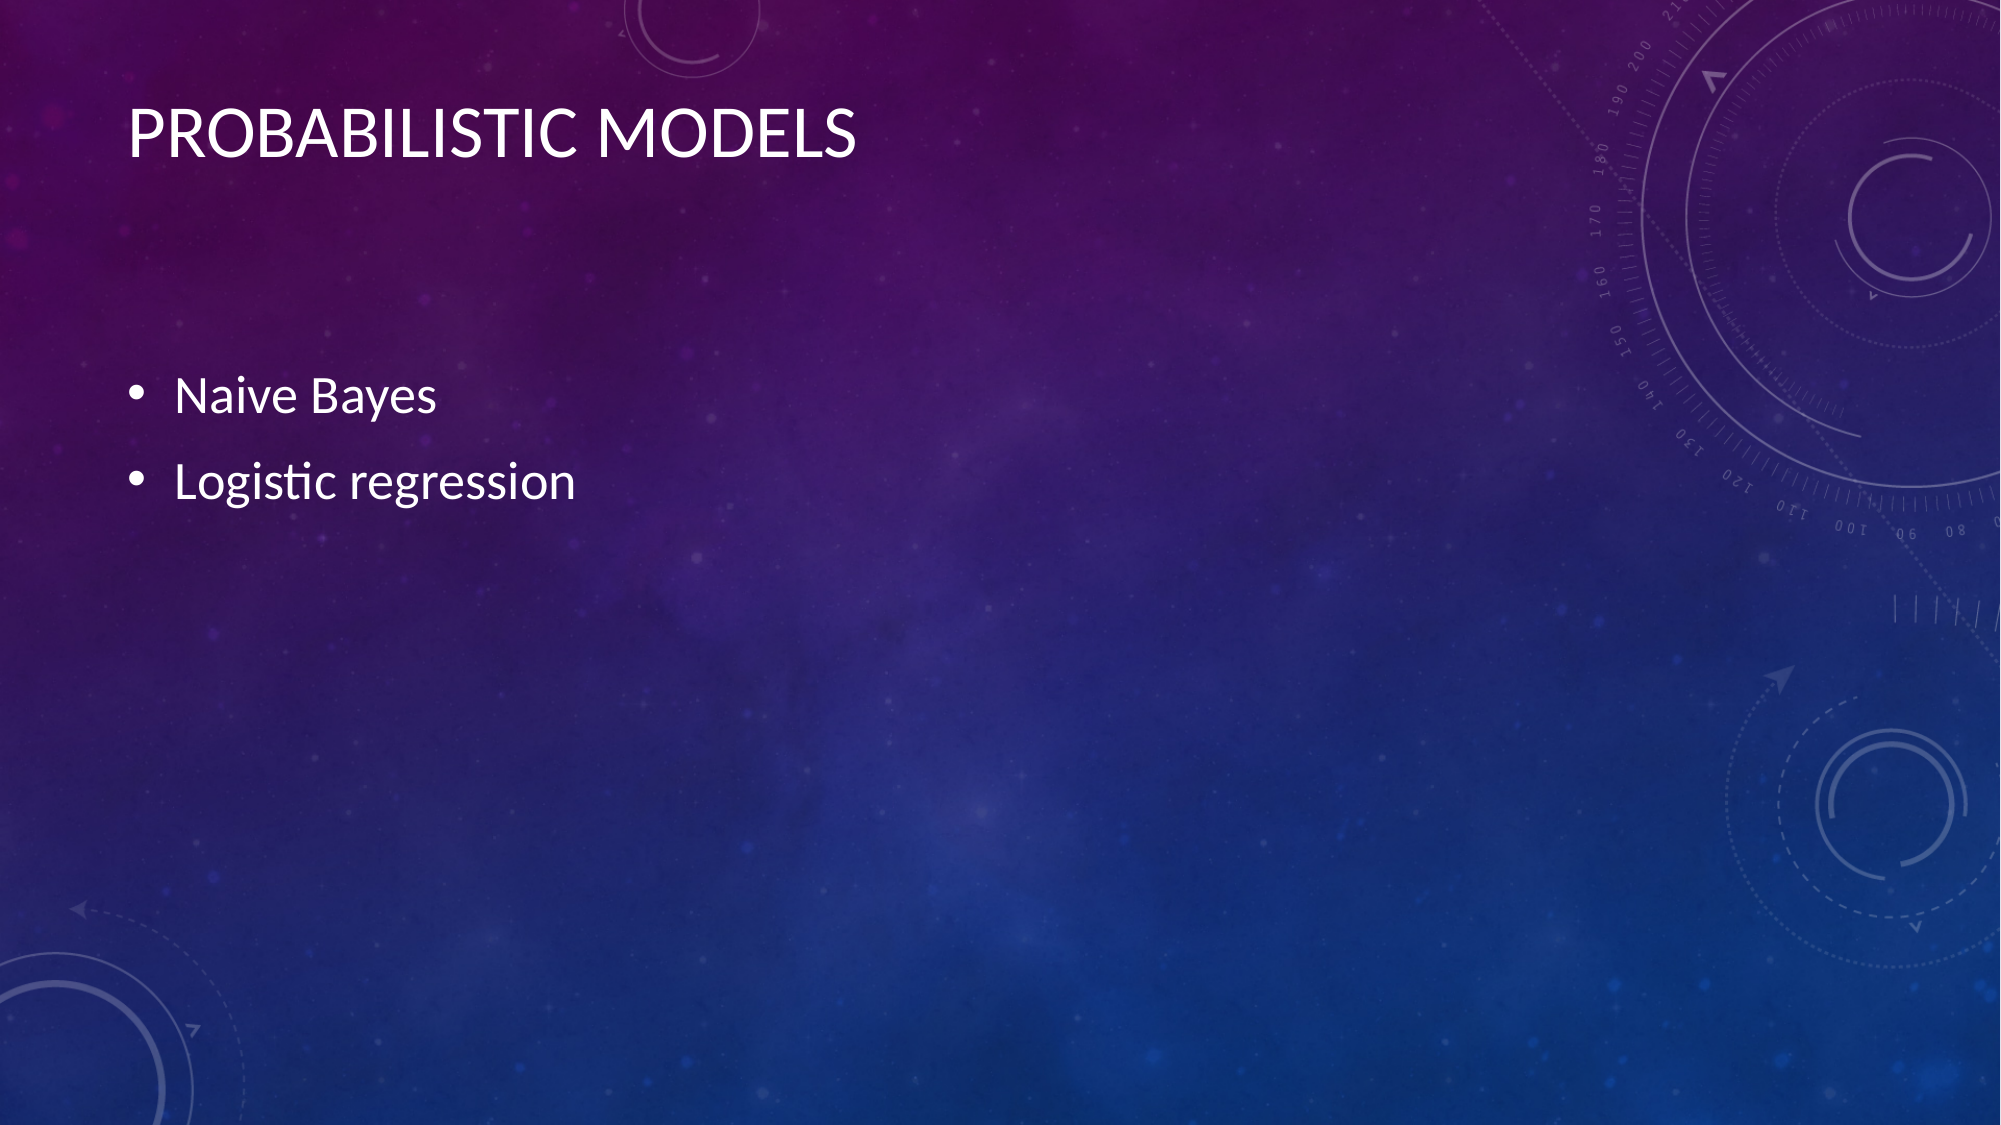

# Probabilistic models
Naive Bayes
Logistic regression